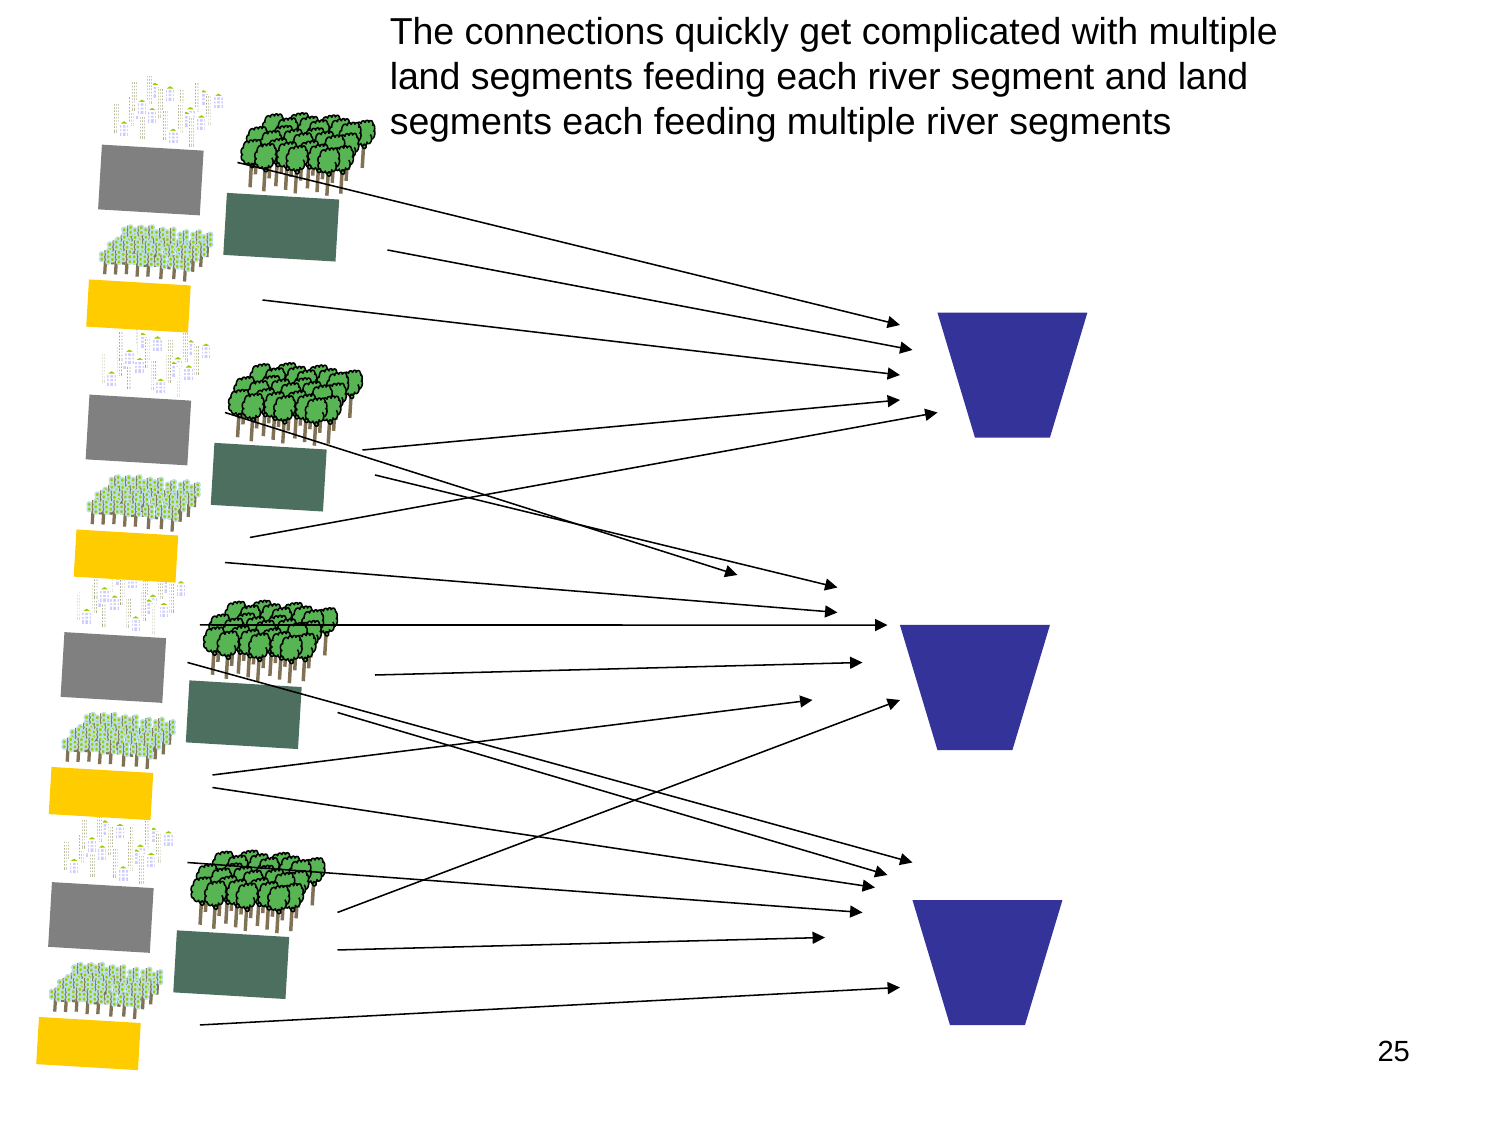

The connections quickly get complicated with multiple land segments feeding each river segment and land segments each feeding multiple river segments

25